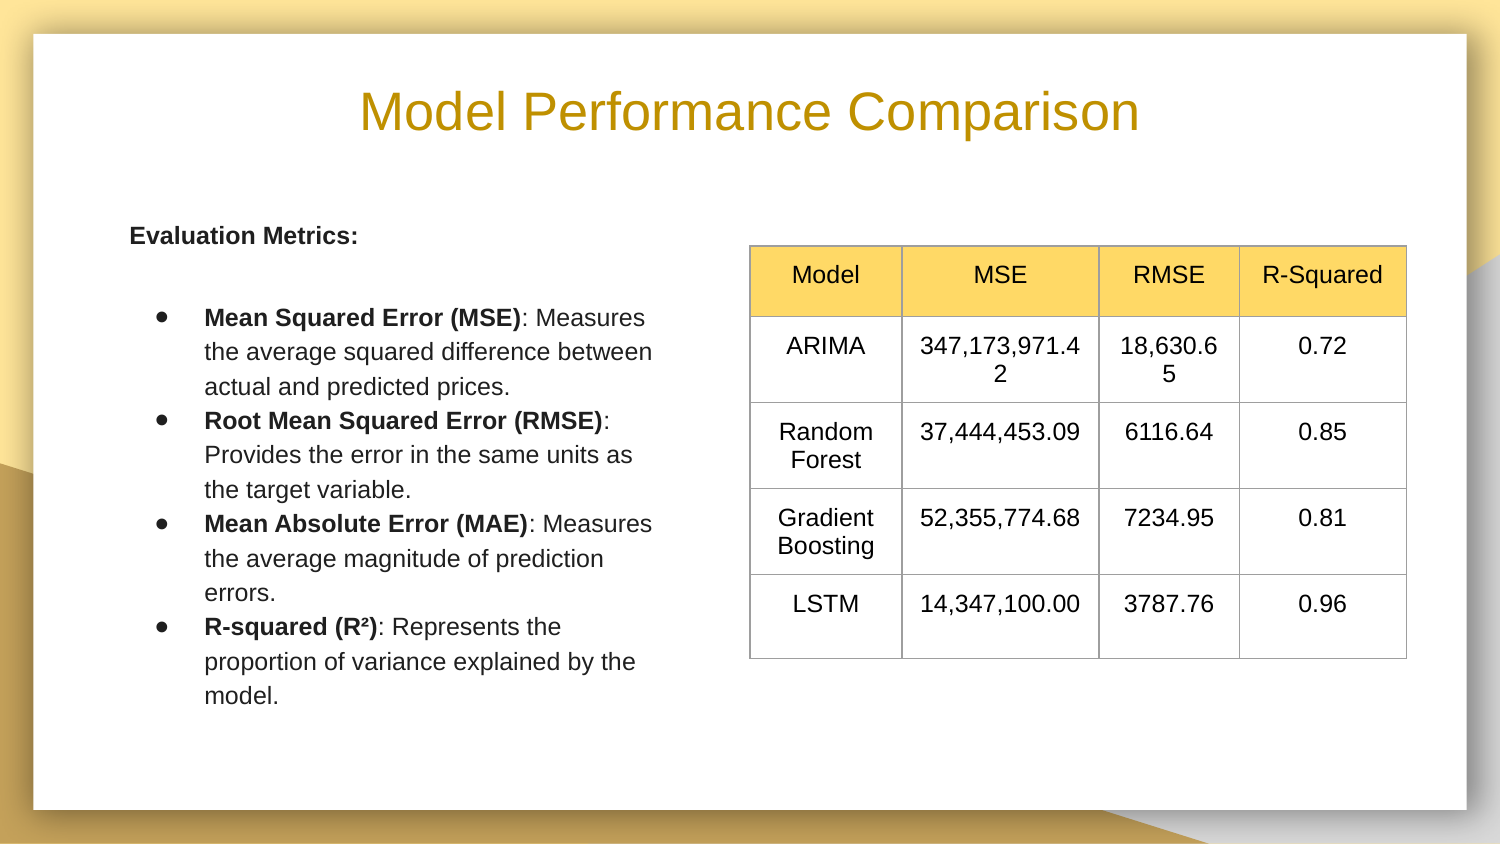

# Model Performance Comparison
Evaluation Metrics:

Mean Squared Error (MSE): Measures the average squared difference between actual and predicted prices.
Root Mean Squared Error (RMSE): Provides the error in the same units as the target variable.
Mean Absolute Error (MAE): Measures the average magnitude of prediction errors.
R-squared (R²): Represents the proportion of variance explained by the model.

| Model | MSE | RMSE | R-Squared |
| --- | --- | --- | --- |
| ARIMA | 347,173,971.42 | 18,630.65 | 0.72 |
| Random Forest | 37,444,453.09 | 6116.64 | 0.85 |
| Gradient Boosting | 52,355,774.68 | 7234.95 | 0.81 |
| LSTM | 14,347,100.00 | 3787.76 | 0.96 |